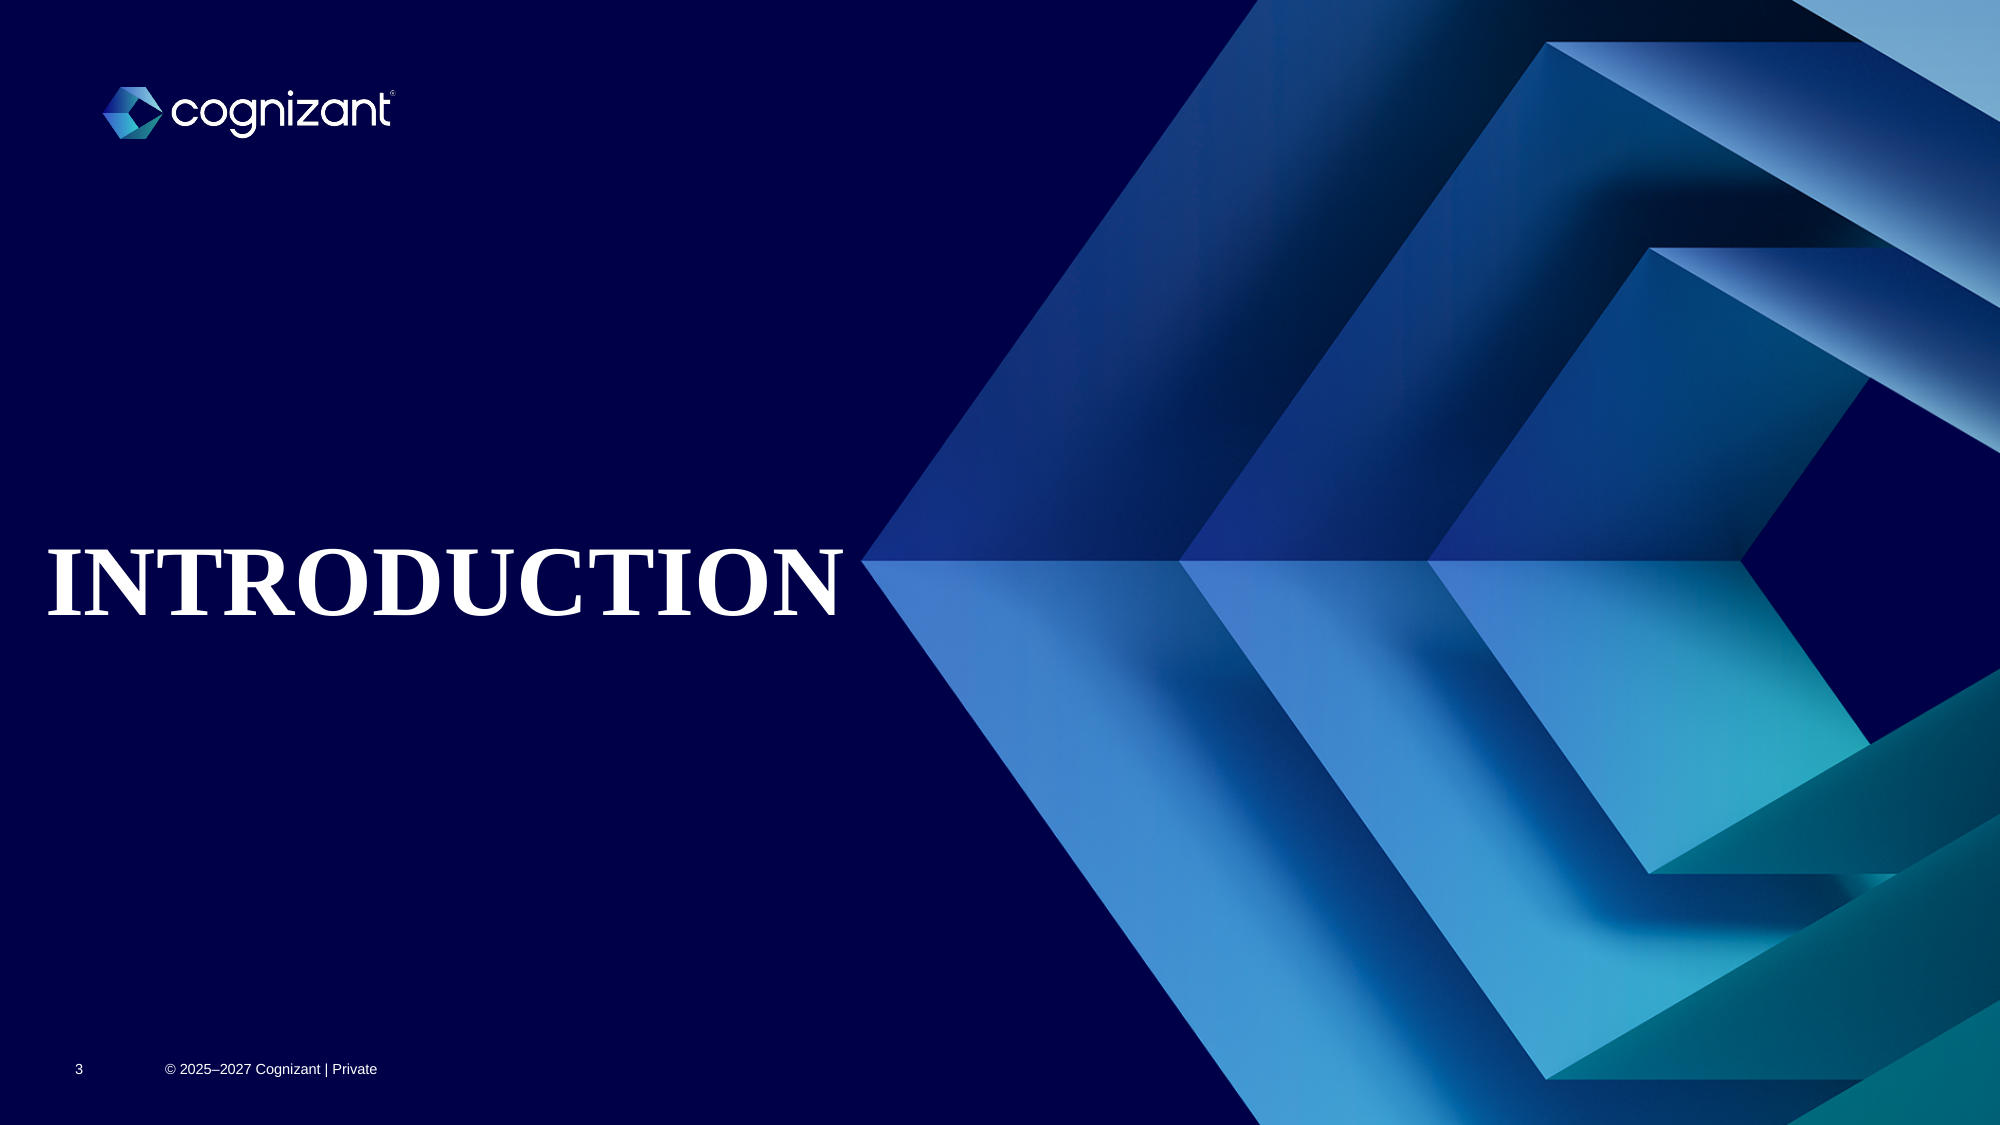

# INTRODUCTION

3
© 2025–2027 Cognizant | Private